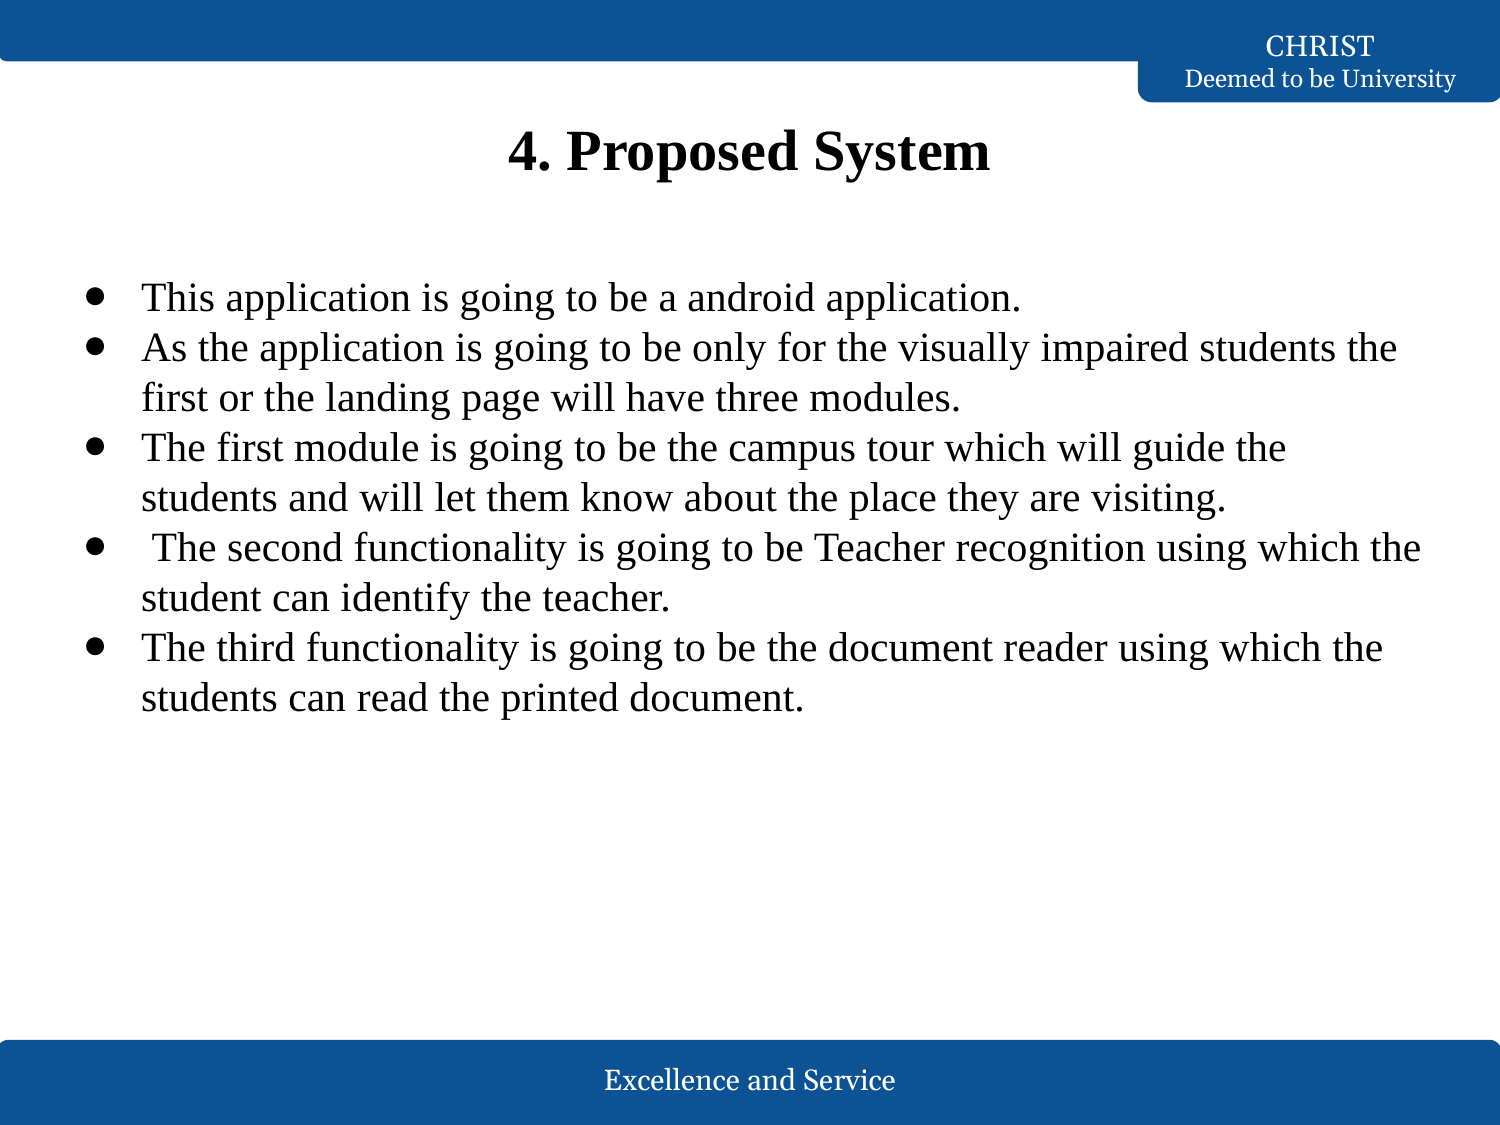

# 4. Proposed System

This application is going to be a android application.
As the application is going to be only for the visually impaired students the first or the landing page will have three modules.
The first module is going to be the campus tour which will guide the students and will let them know about the place they are visiting.
 The second functionality is going to be Teacher recognition using which the student can identify the teacher.
The third functionality is going to be the document reader using which the students can read the printed document.

6